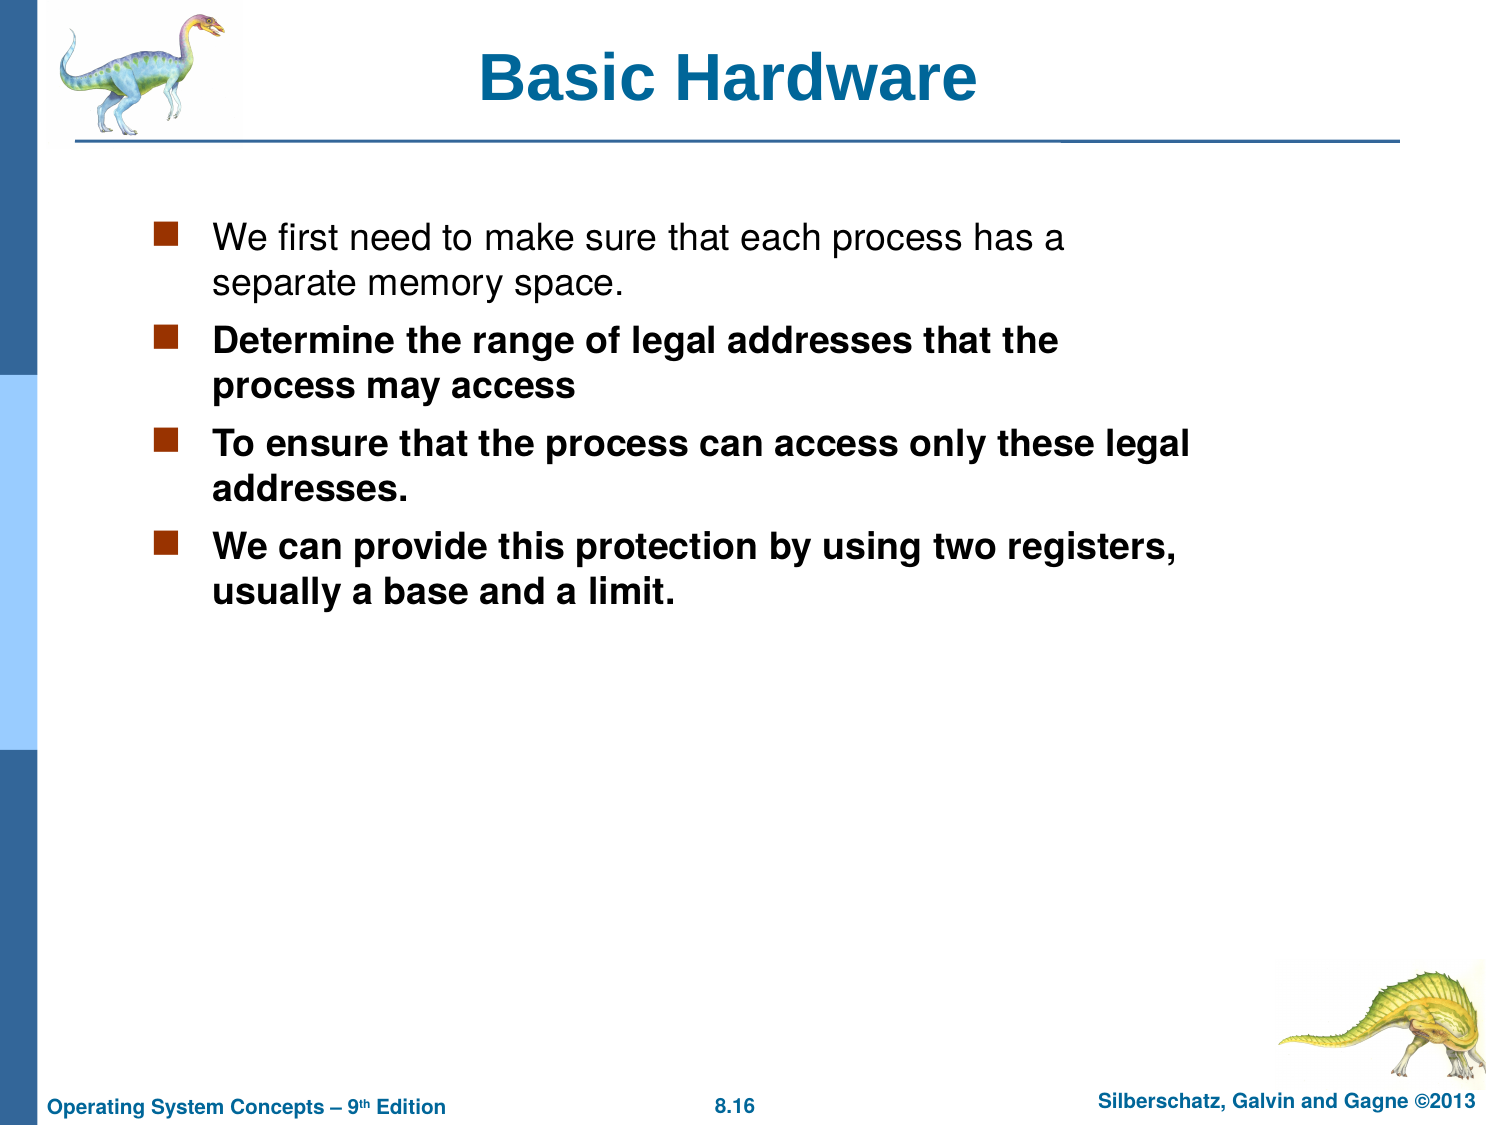

# Basic Hardware
We first need to make sure that each process has a separate memory space.
Determine the range of legal addresses that the process may access
To ensure that the process can access only these legal addresses.
We can provide this protection by using two registers, usually a base and a limit.